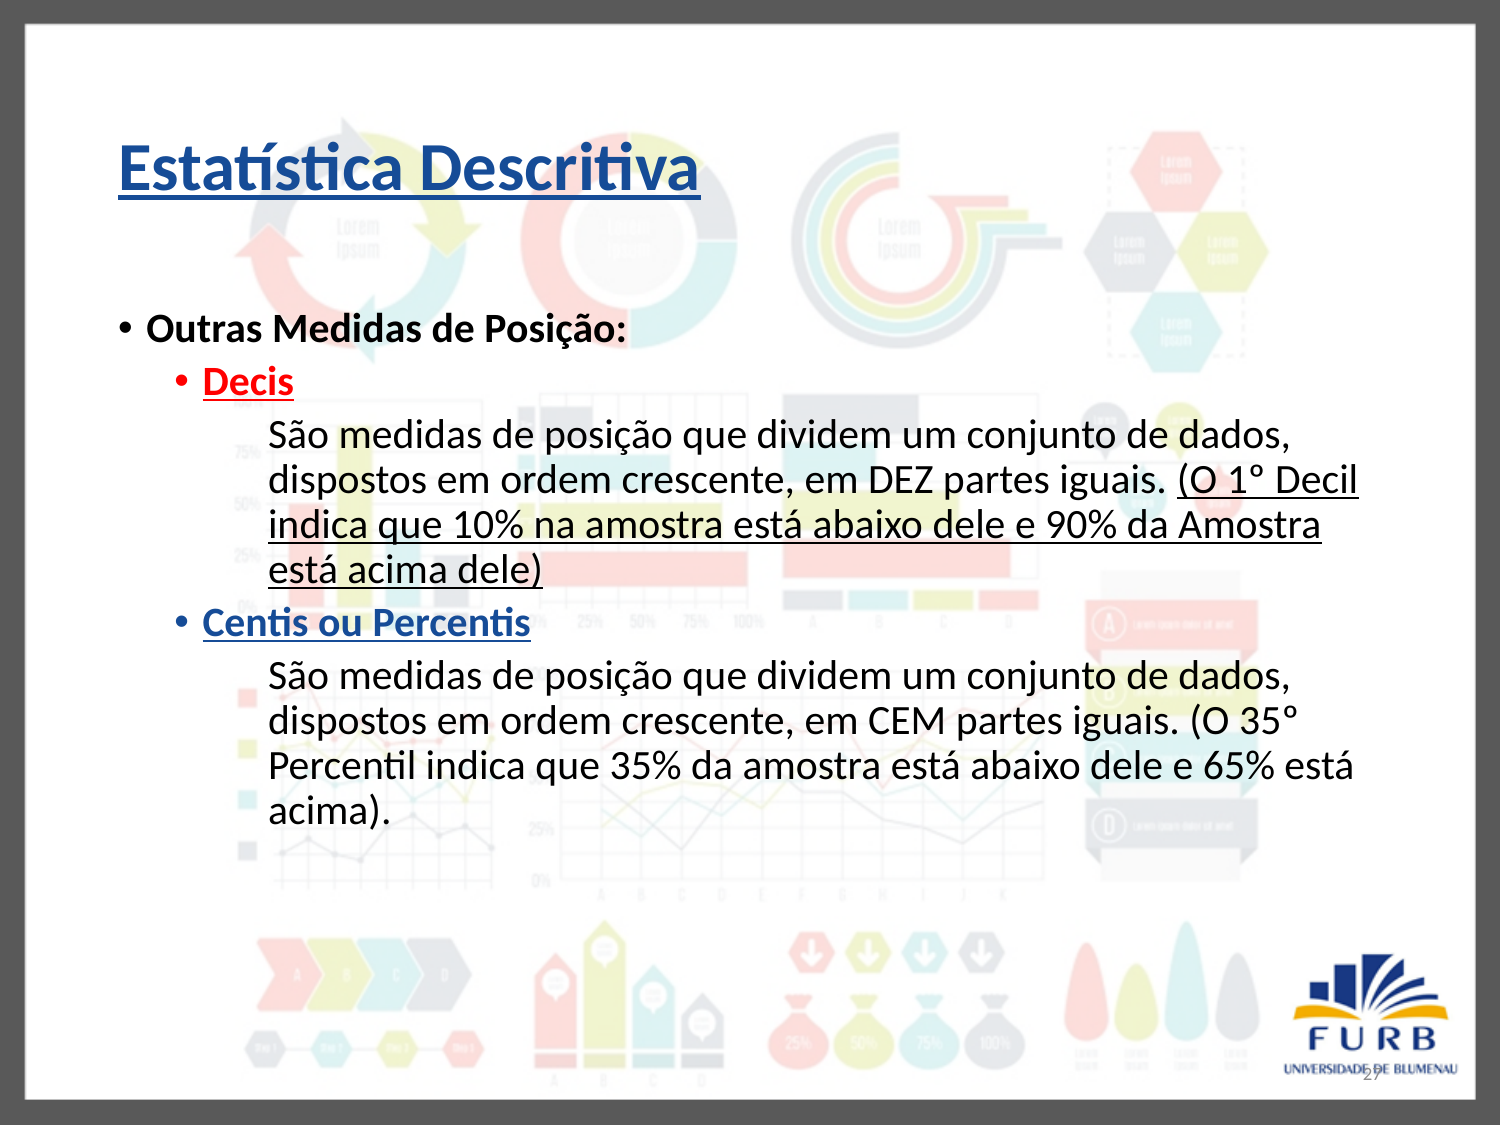

# Estatística Descritiva
Outras Medidas de Posição:
Decis
São medidas de posição que dividem um conjunto de dados, dispostos em ordem crescente, em DEZ partes iguais. (O 1º Decil indica que 10% na amostra está abaixo dele e 90% da Amostra está acima dele)
Centis ou Percentis
São medidas de posição que dividem um conjunto de dados, dispostos em ordem crescente, em CEM partes iguais. (O 35º Percentil indica que 35% da amostra está abaixo dele e 65% está acima).
27